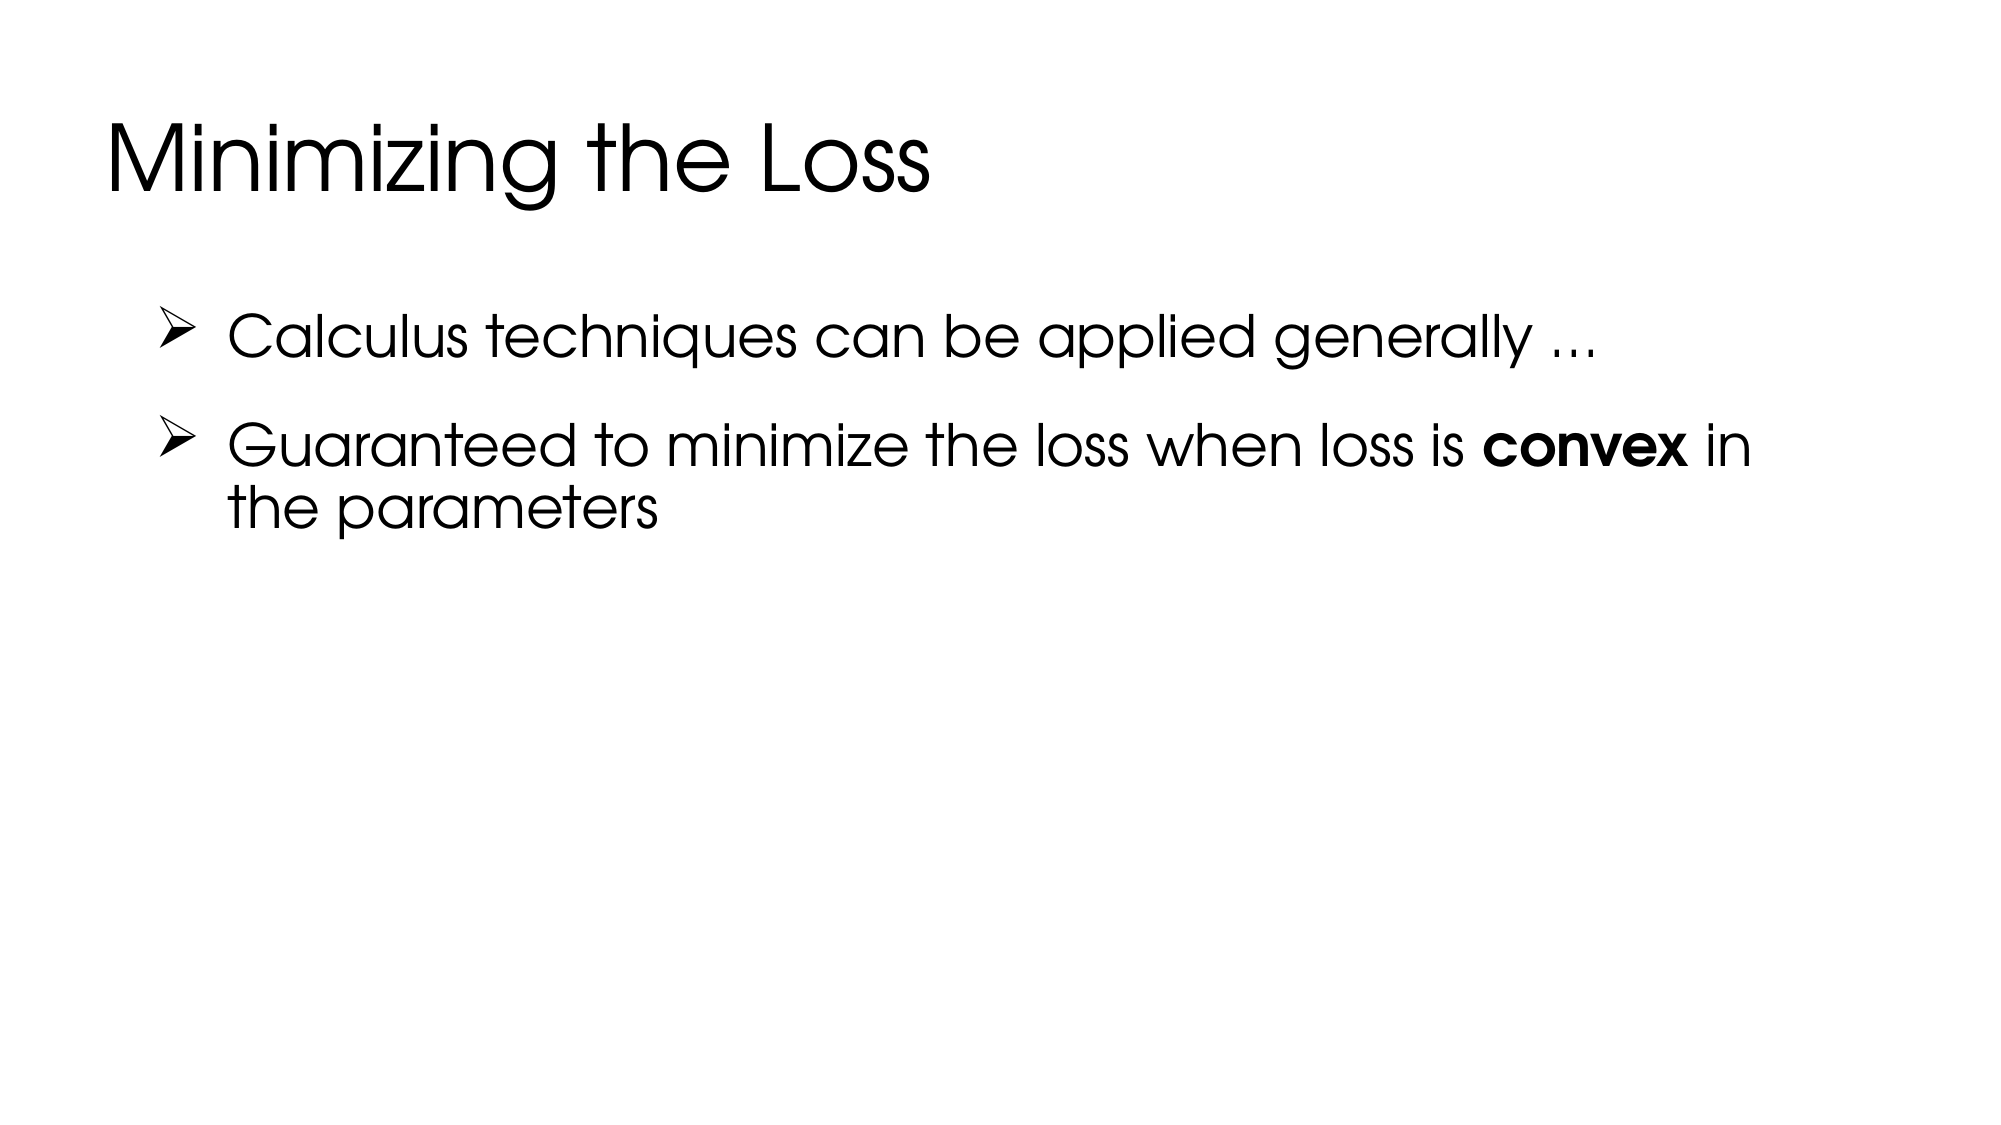

# Minimizing the Loss
Calculus techniques can be applied generally …
Guaranteed to minimize the loss when loss is convex in the parameters